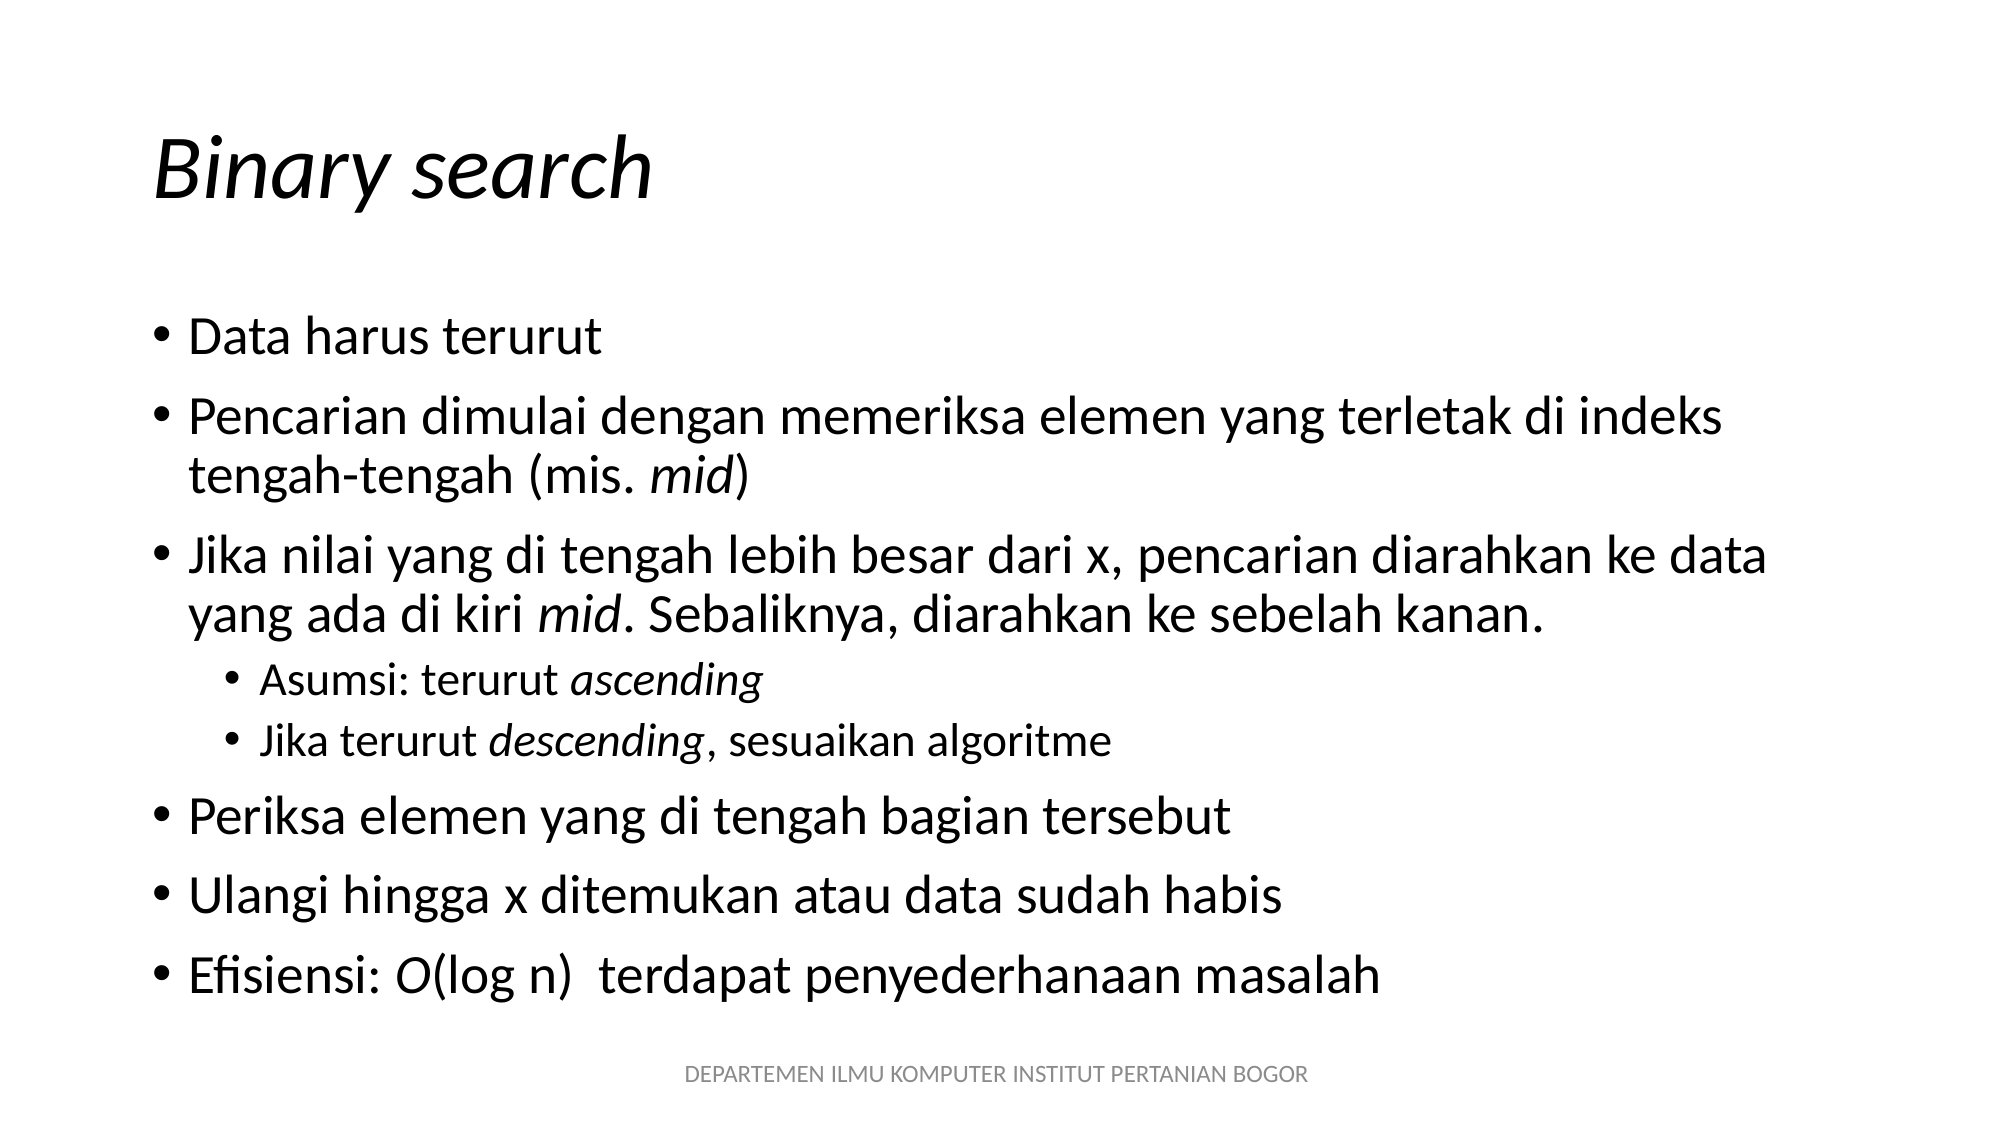

# Binary search
Data harus terurut
Pencarian dimulai dengan memeriksa elemen yang terletak di indeks tengah-tengah (mis. mid)
Jika nilai yang di tengah lebih besar dari x, pencarian diarahkan ke data yang ada di kiri mid. Sebaliknya, diarahkan ke sebelah kanan.
Asumsi: terurut ascending
Jika terurut descending, sesuaikan algoritme
Periksa elemen yang di tengah bagian tersebut
Ulangi hingga x ditemukan atau data sudah habis
Efisiensi: O(log n)  terdapat penyederhanaan masalah
DEPARTEMEN ILMU KOMPUTER INSTITUT PERTANIAN BOGOR